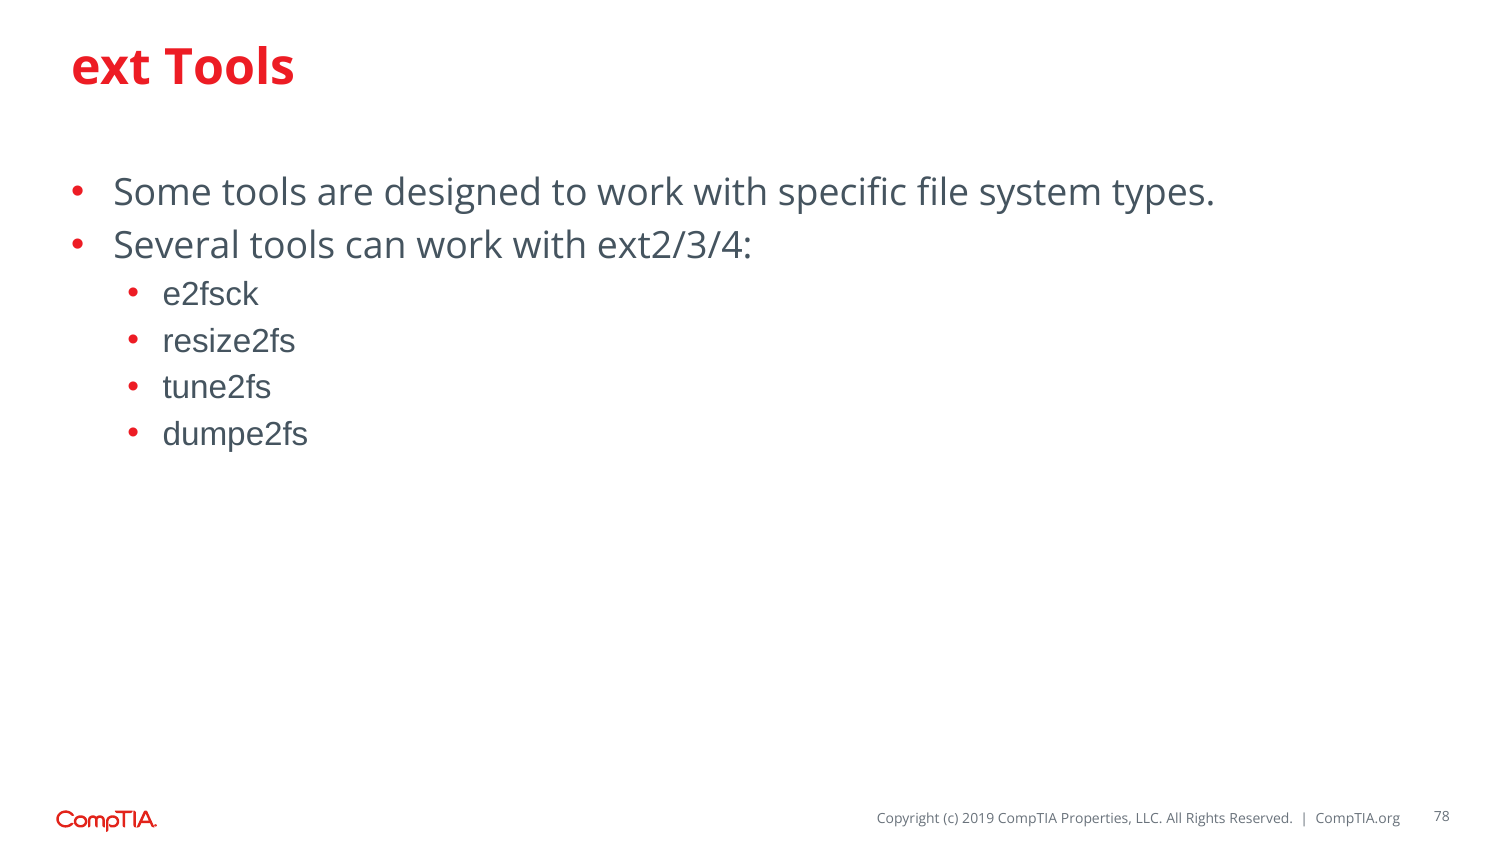

# ext Tools
Some tools are designed to work with specific file system types.
Several tools can work with ext2/3/4:
e2fsck
resize2fs
tune2fs
dumpe2fs
78